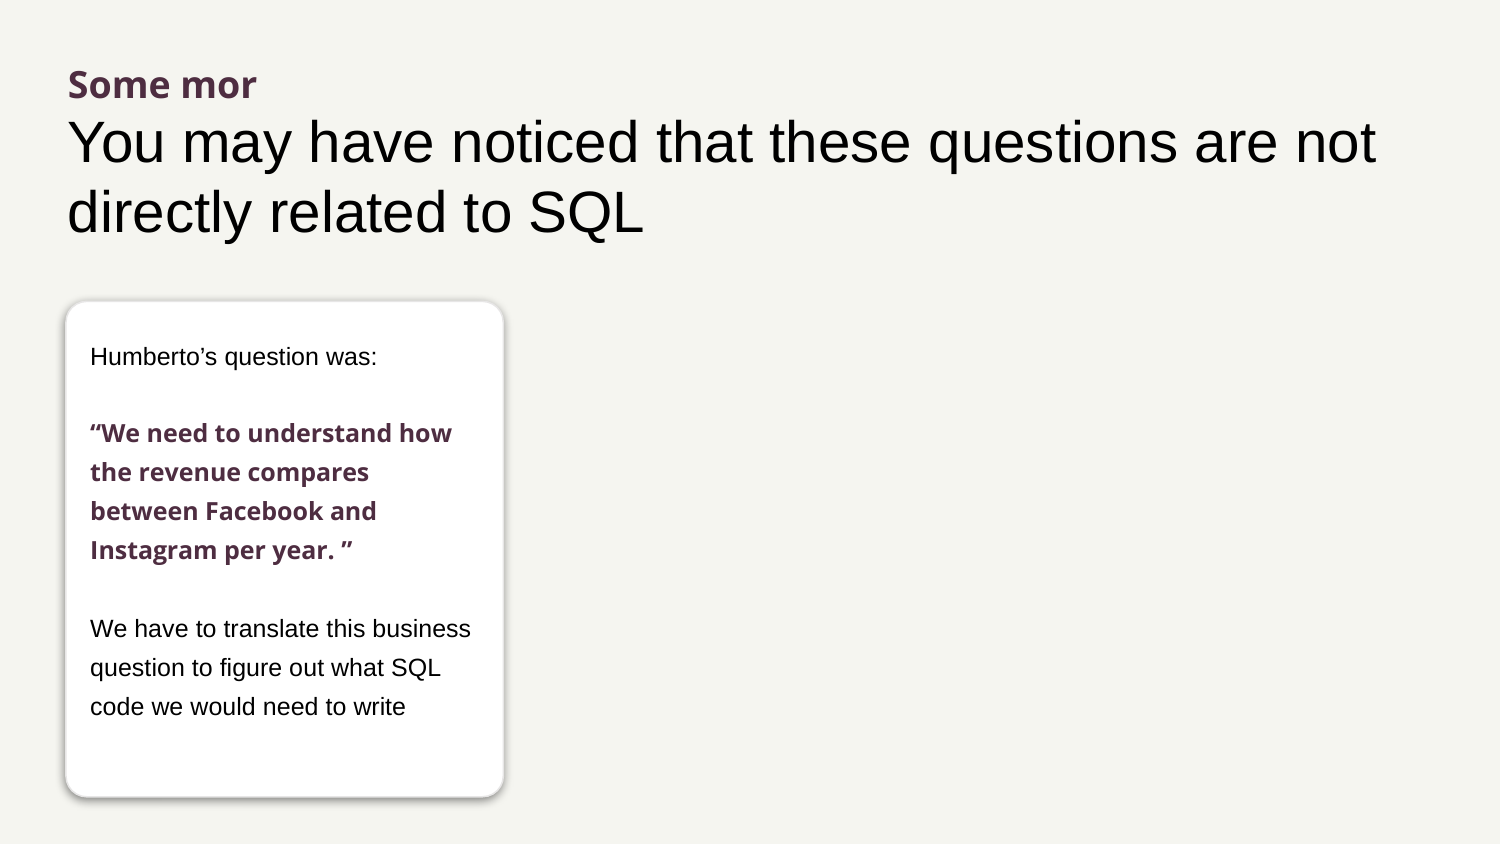

Some mor
You may have noticed that these questions are not directly related to SQL

Humberto’s question was:
“We need to understand how the revenue compares between Facebook and Instagram per year. ”

We have to translate this business question to figure out what SQL code we would need to write